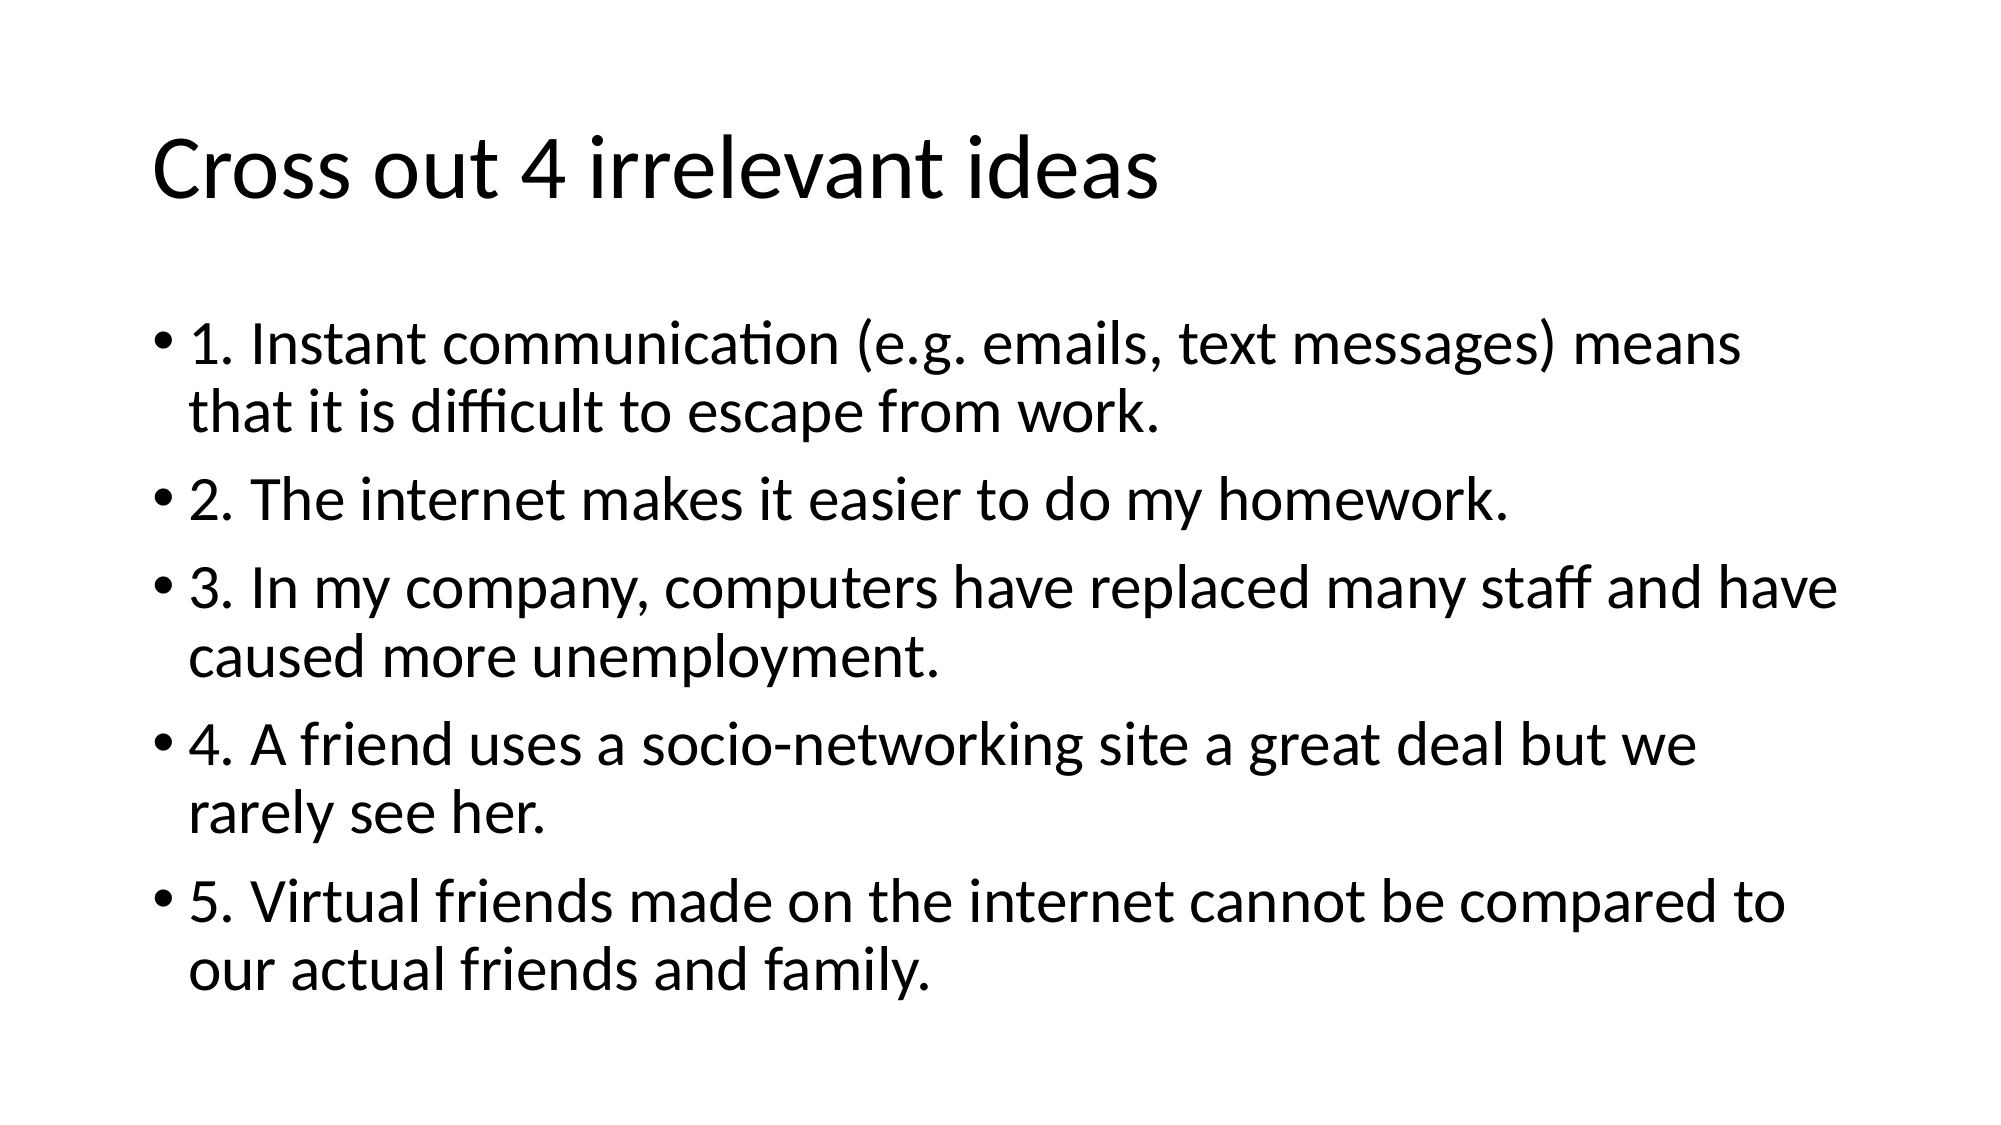

# Cross out 4 irrelevant ideas
1. Instant communication (e.g. emails, text messages) means that it is difficult to escape from work.
2. The internet makes it easier to do my homework.
3. In my company, computers have replaced many staff and have caused more unemployment.
4. A friend uses a socio-networking site a great deal but we rarely see her.
5. Virtual friends made on the internet cannot be compared to our actual friends and family.